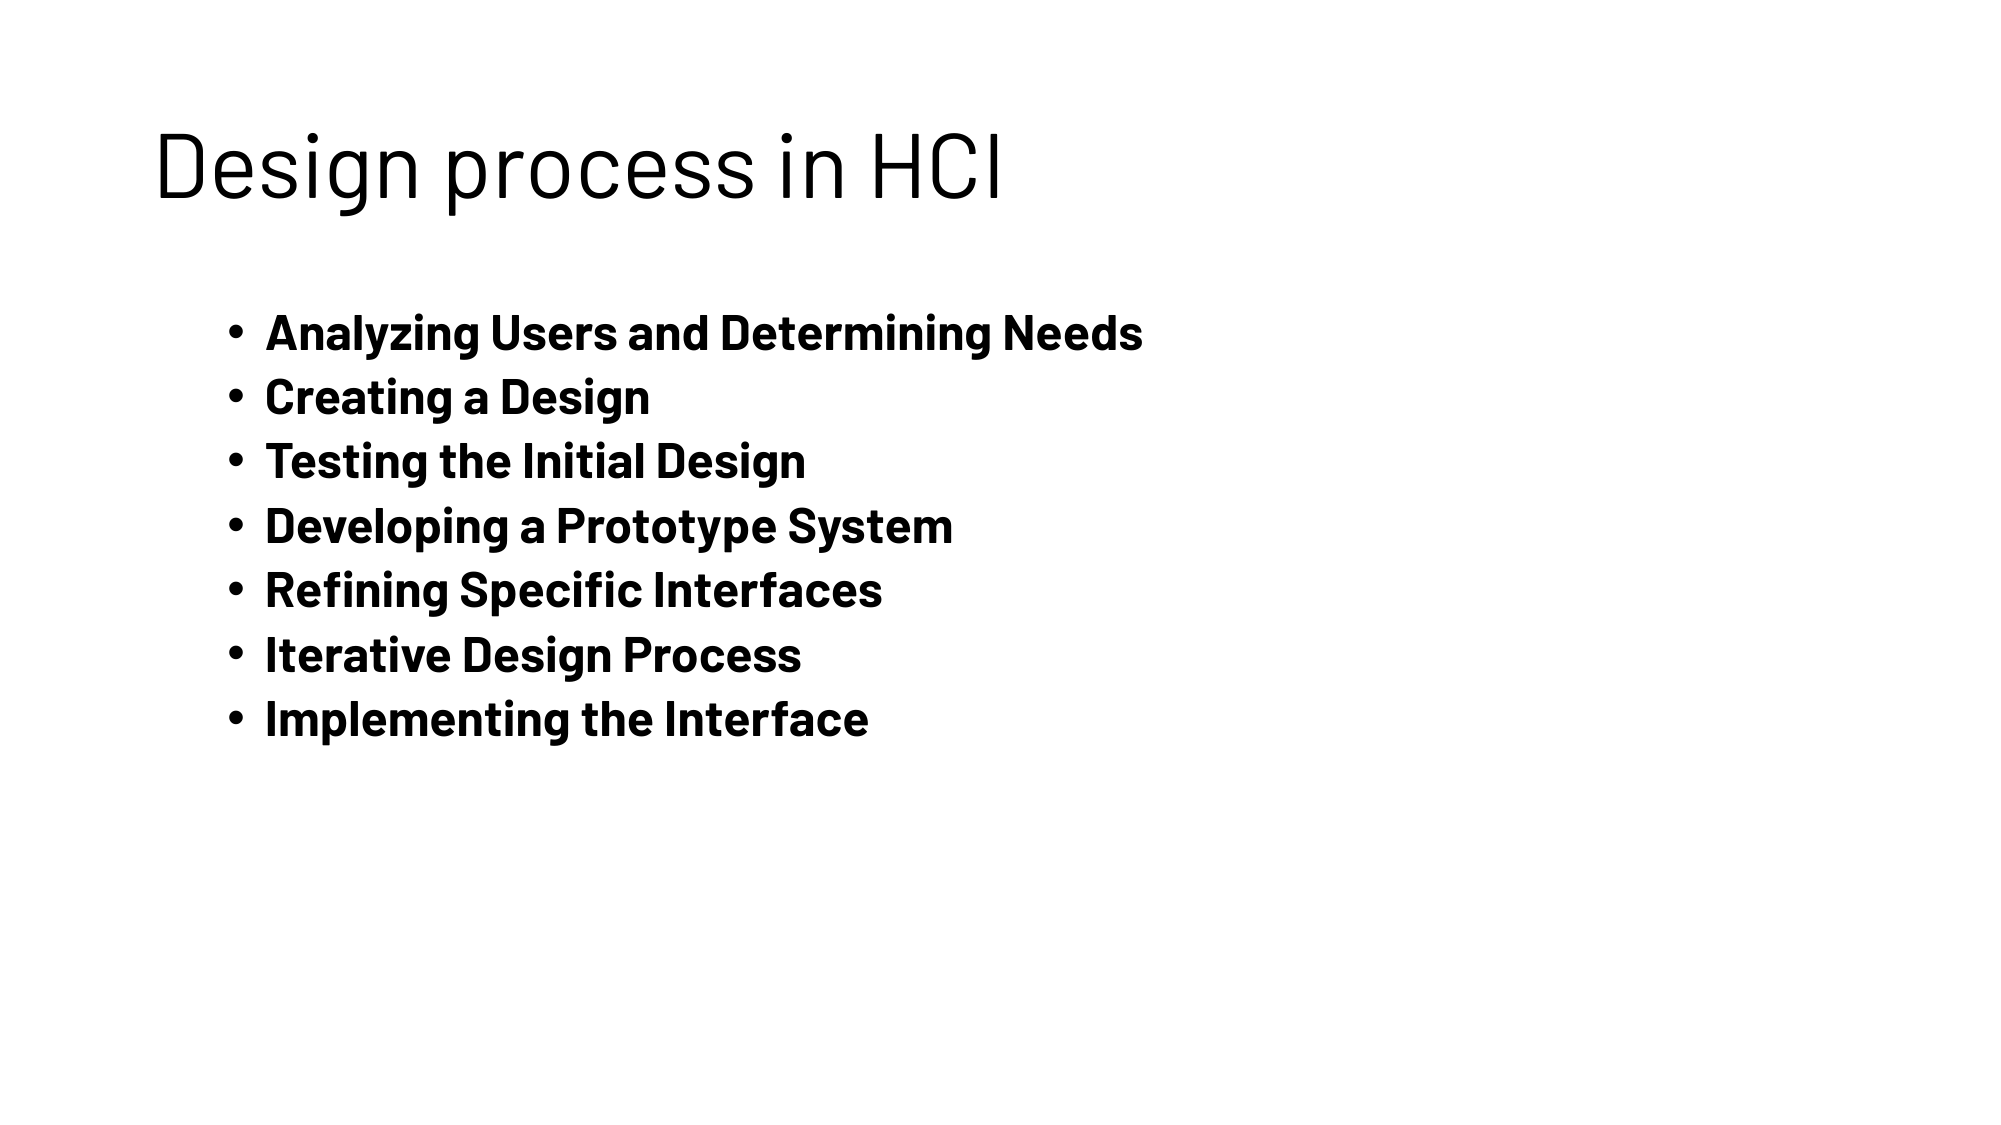

# Design process in HCI
Analyzing Users and Determining Needs
Creating a Design
Testing the Initial Design
Developing a Prototype System
Refining Specific Interfaces
Iterative Design Process
Implementing the Interface